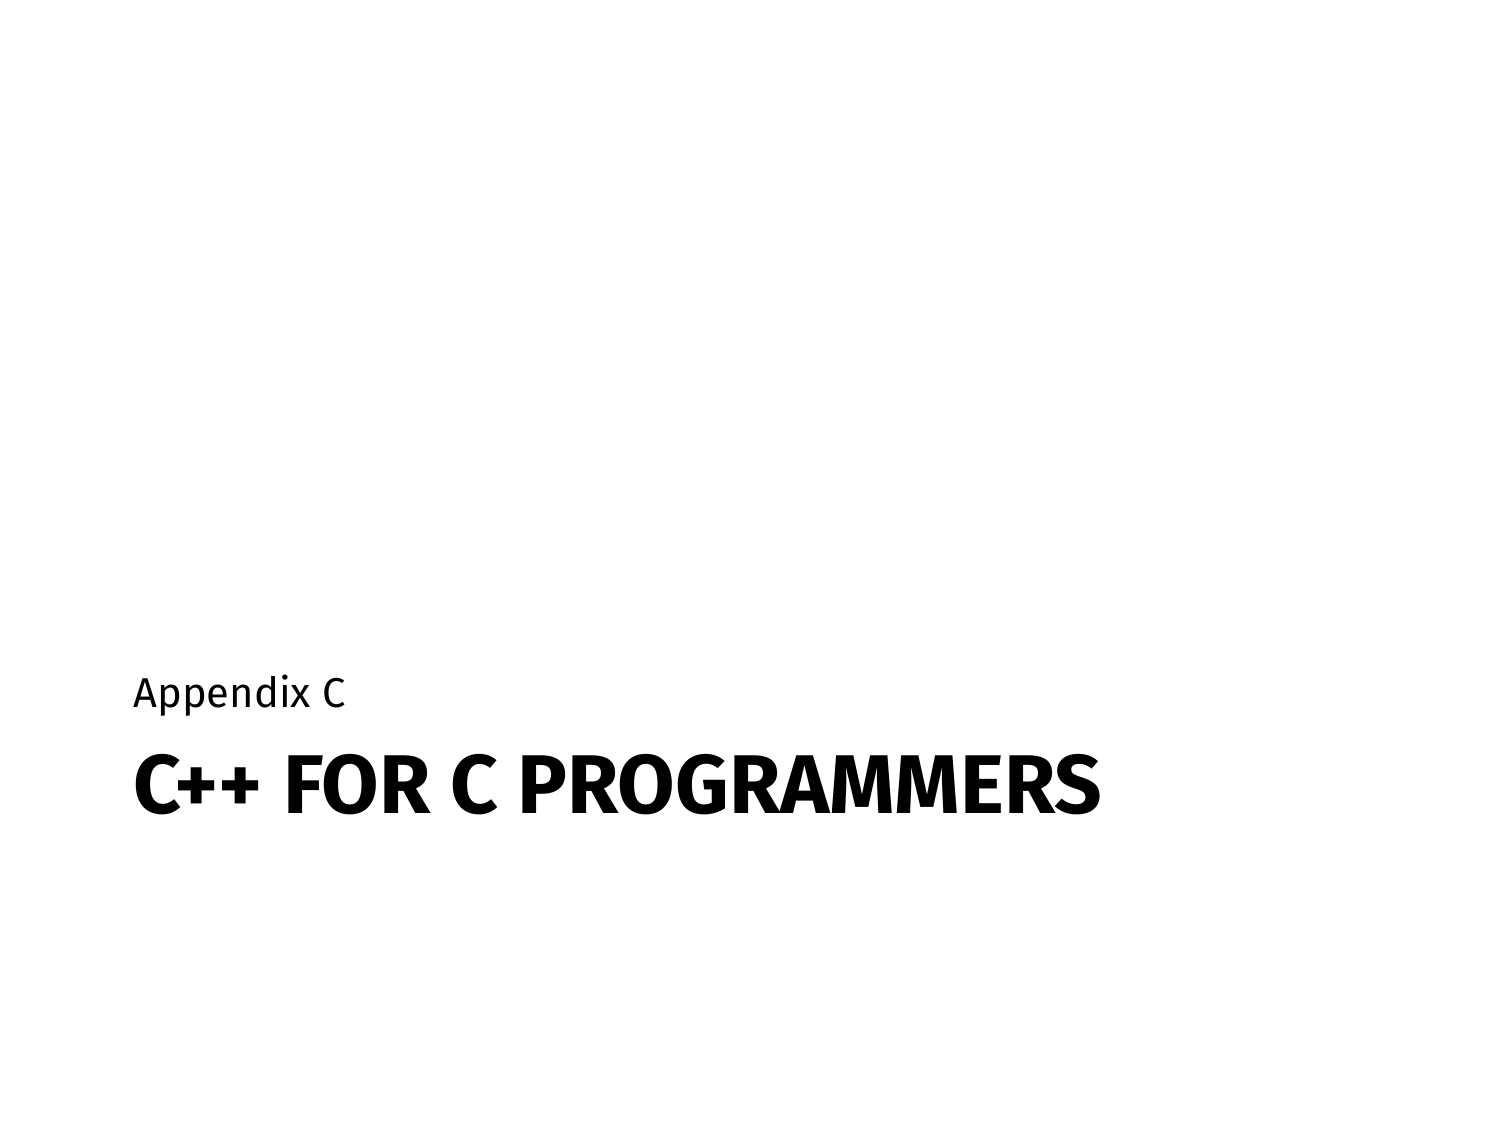

Appendix C
# C++ for C Programmers